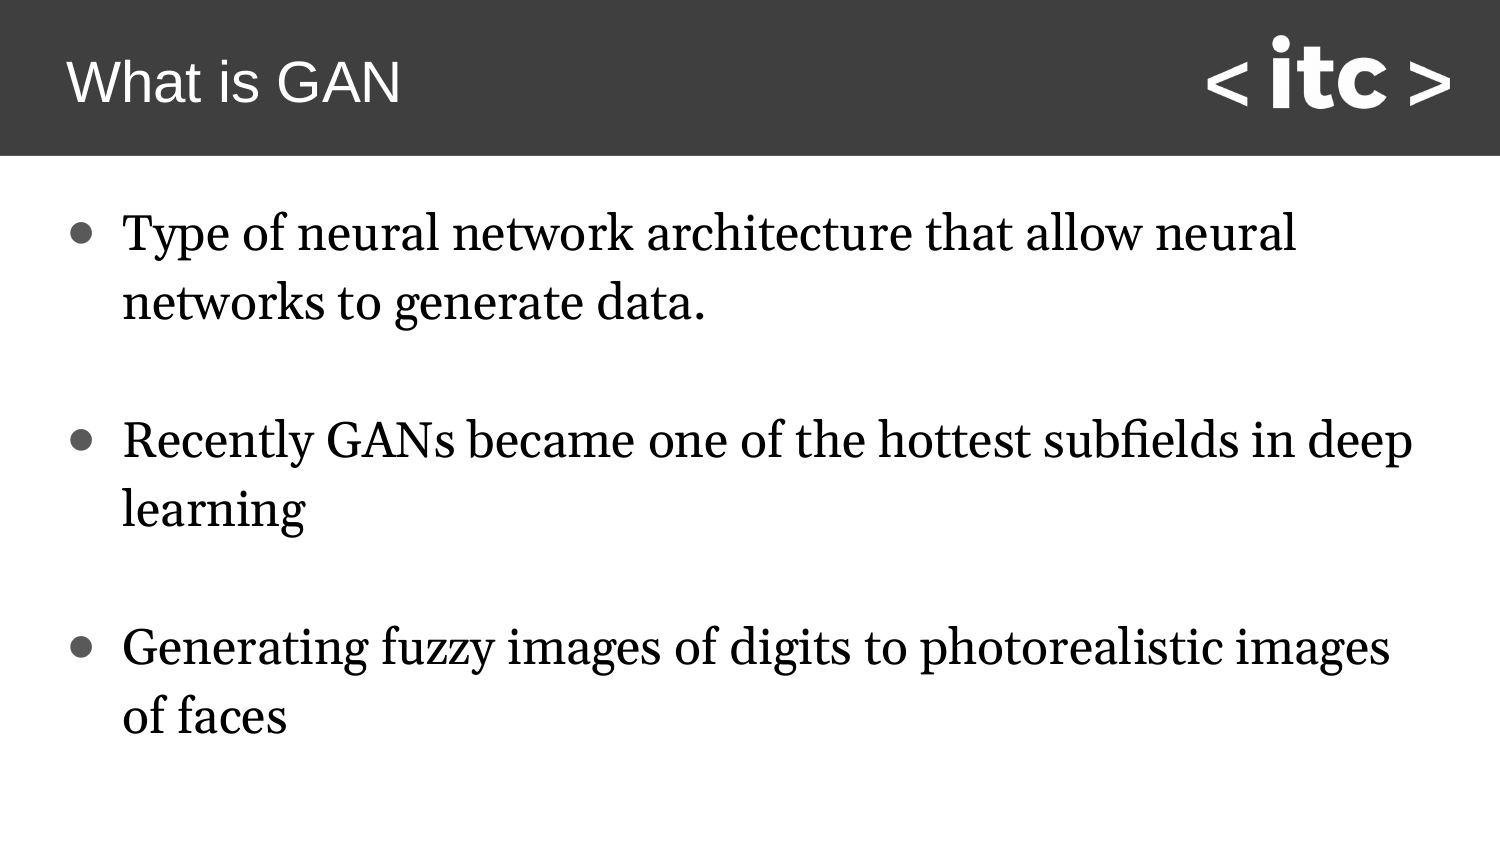

# What is GAN
Type of neural network architecture that allow neural networks to generate data.

Recently GANs became one of the hottest subfields in deep learning

Generating fuzzy images of digits to photorealistic images of faces